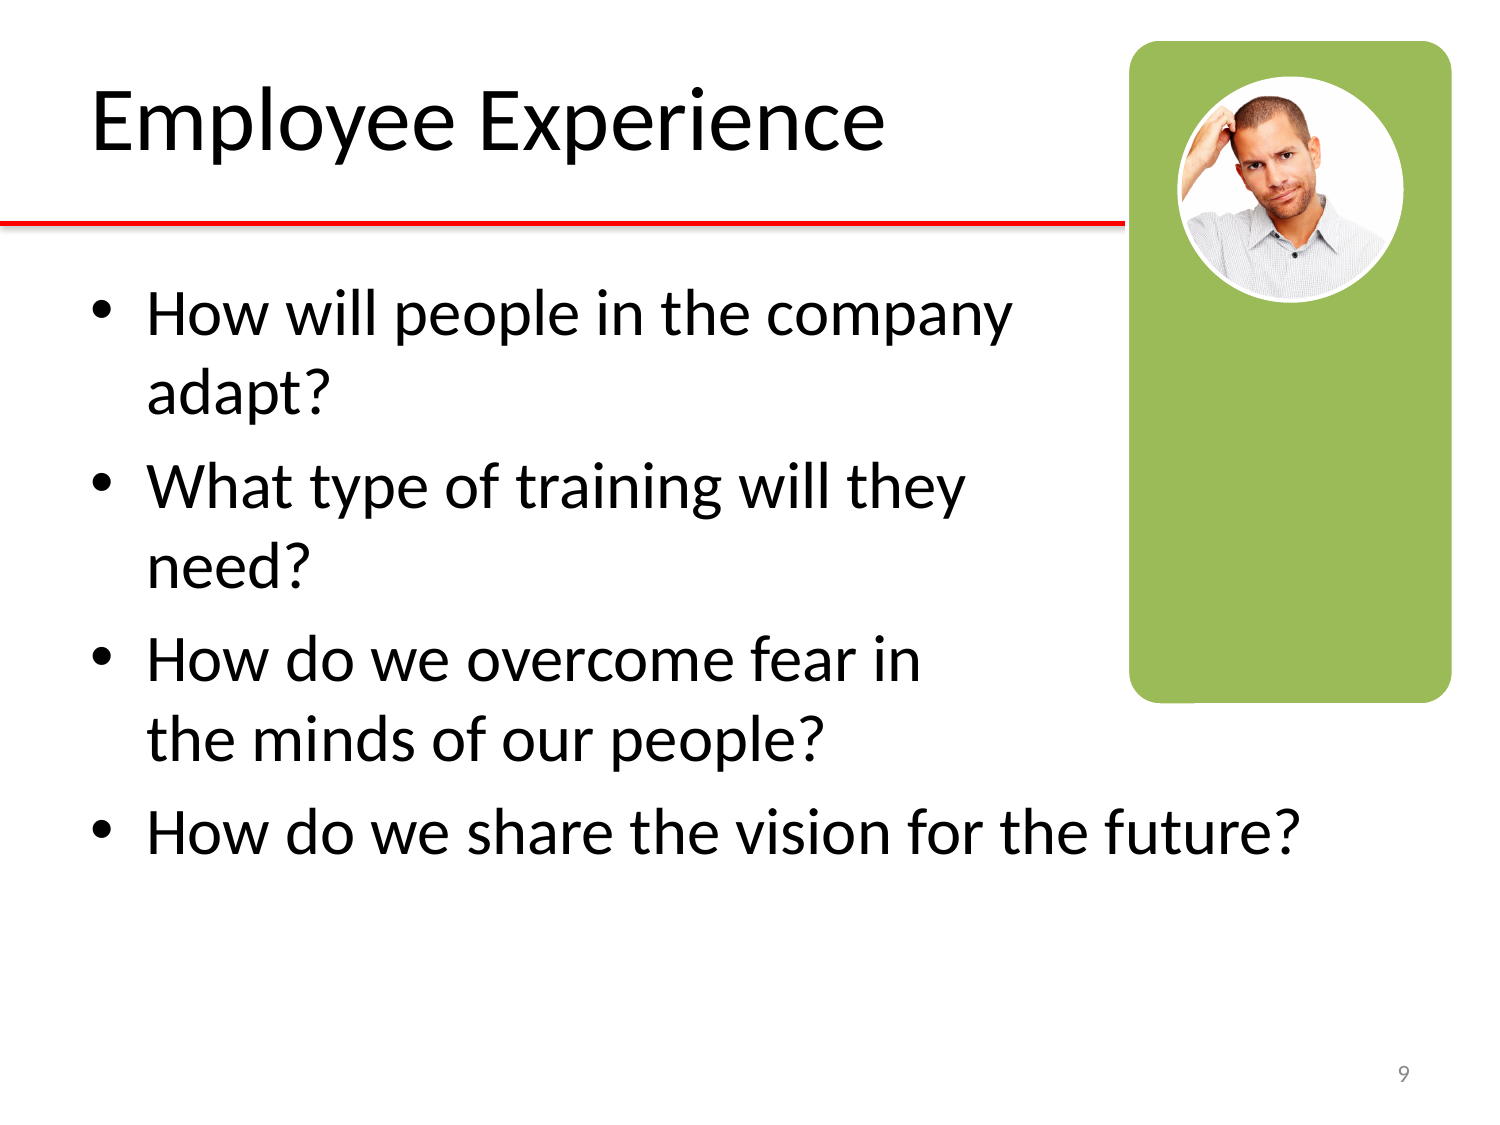

# Employee Experience

How will people in the company
adapt?
What type of training will they
need?
How do we overcome fear in
the minds of our people?
How do we share the vision for the future?
9